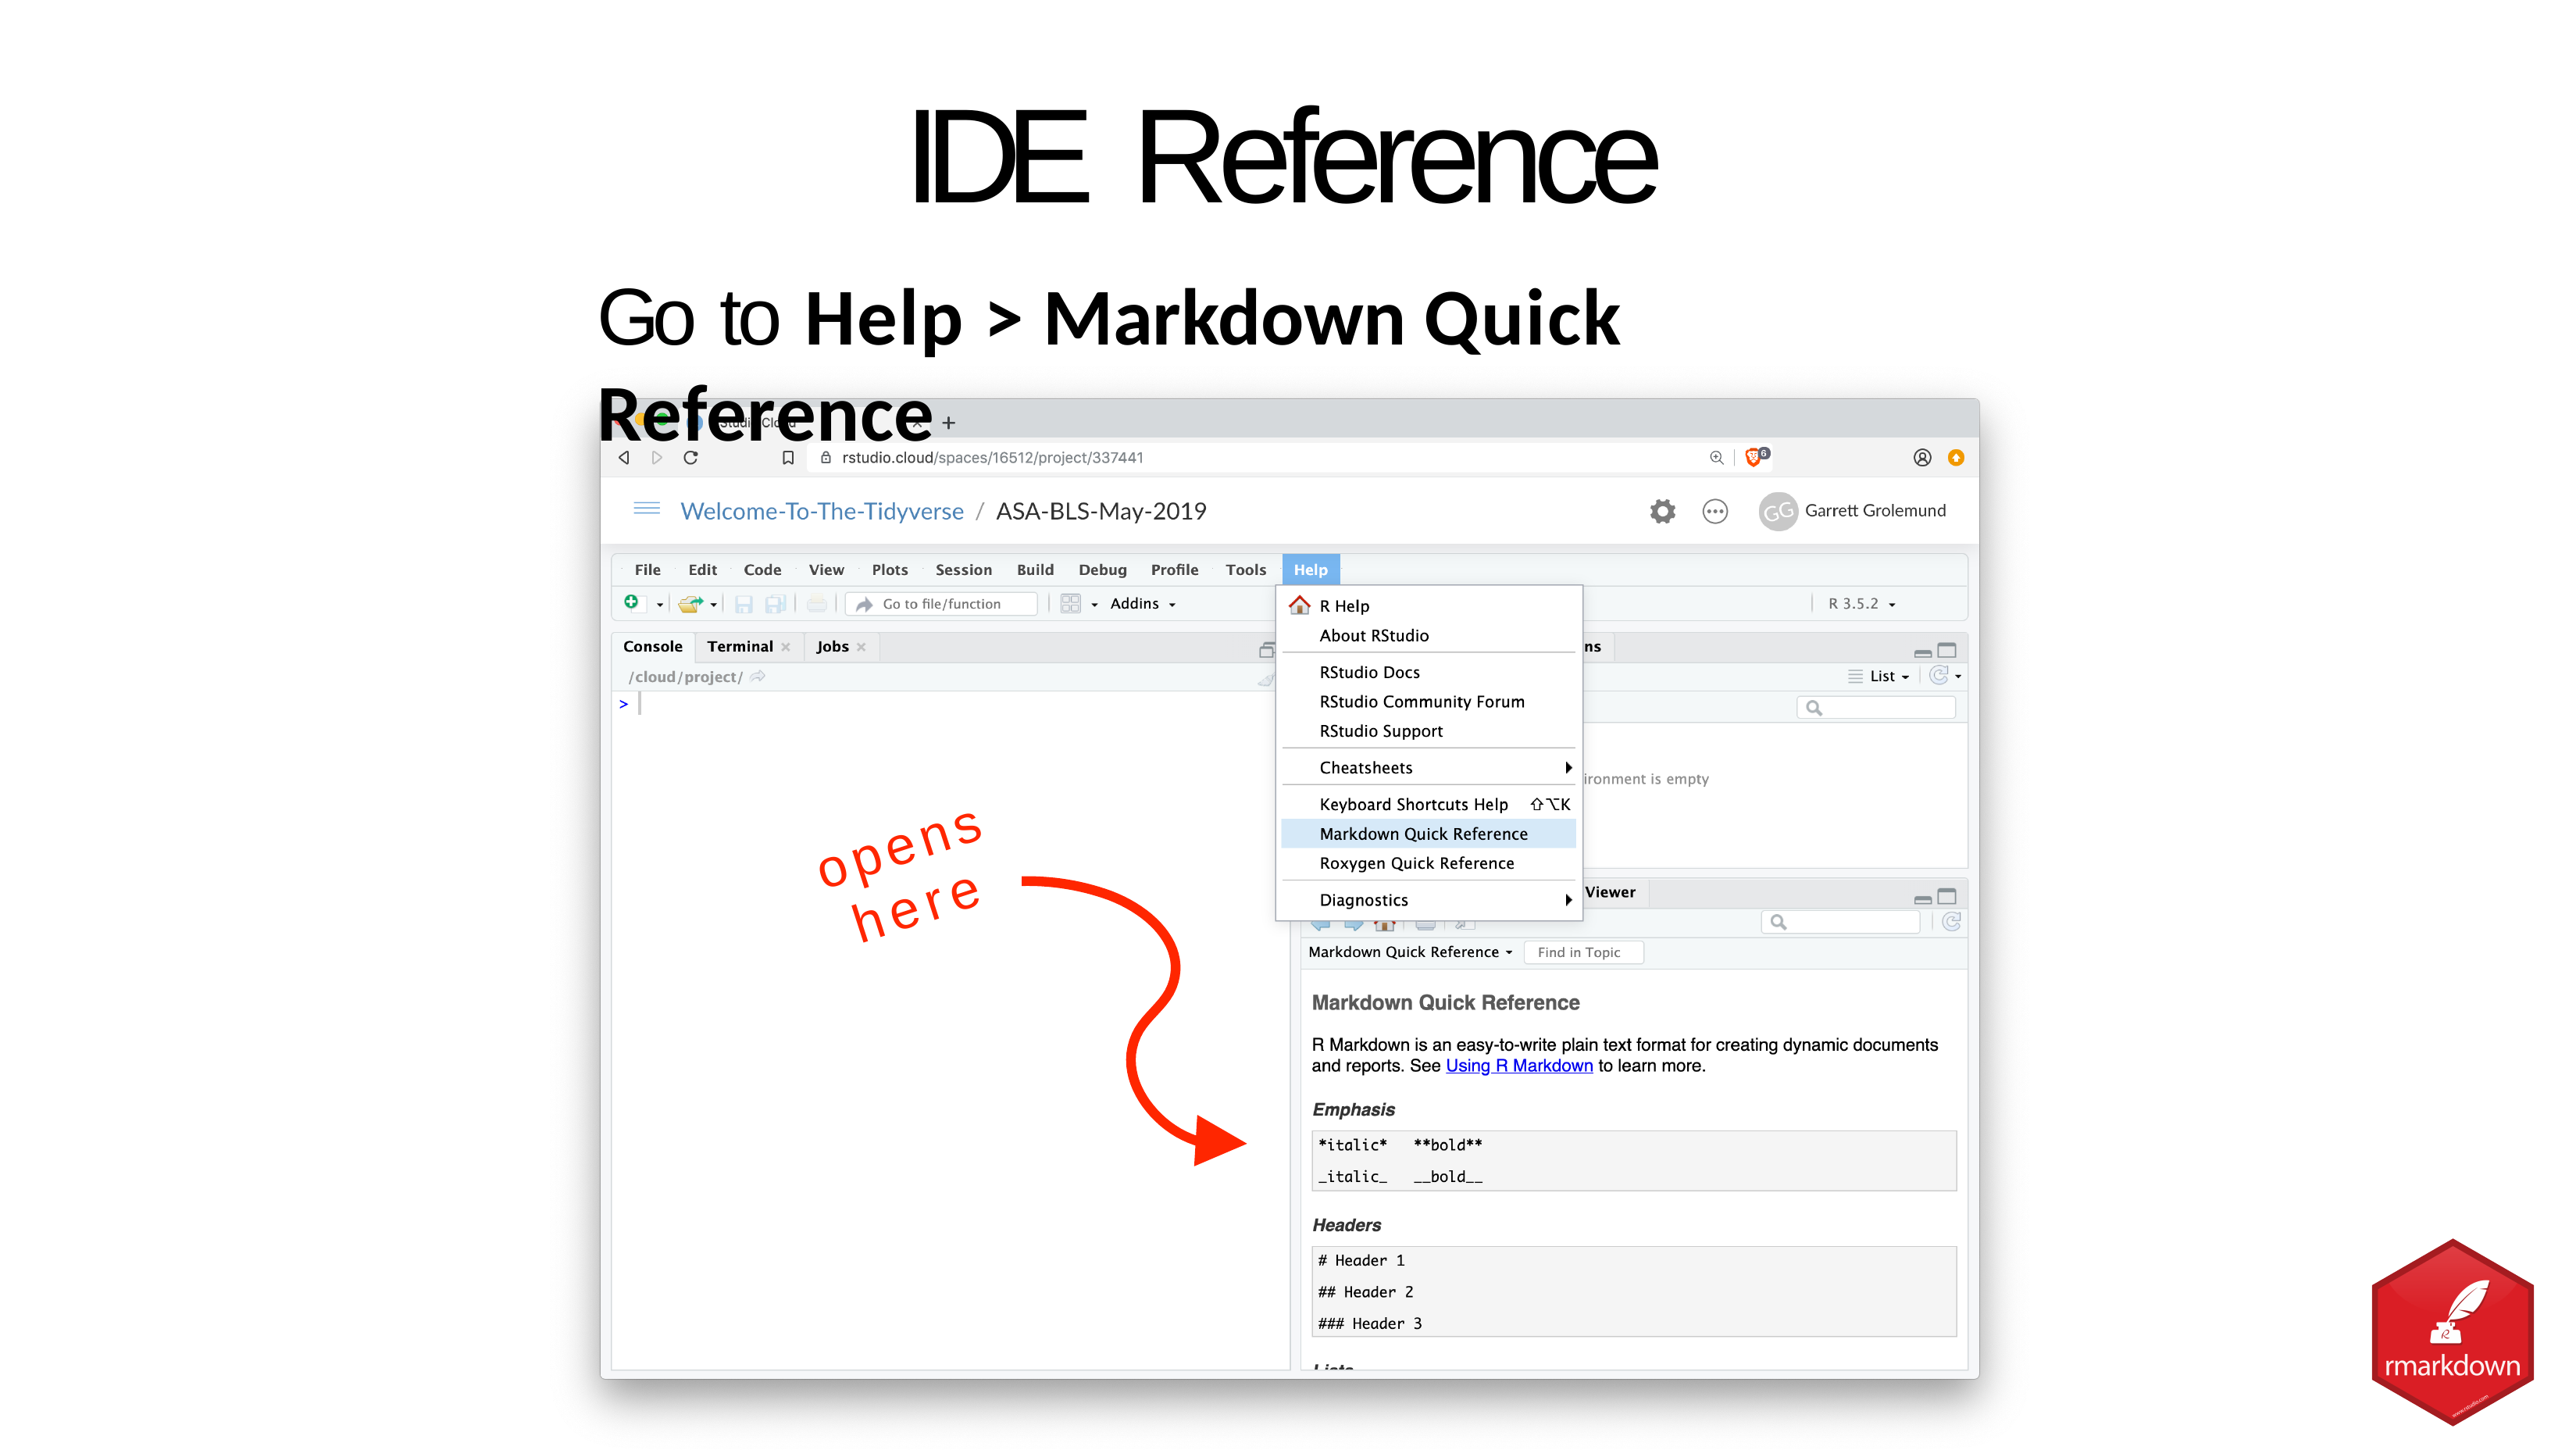

IDE Reference
Go to Help > Markdown Quick Reference

opens
here